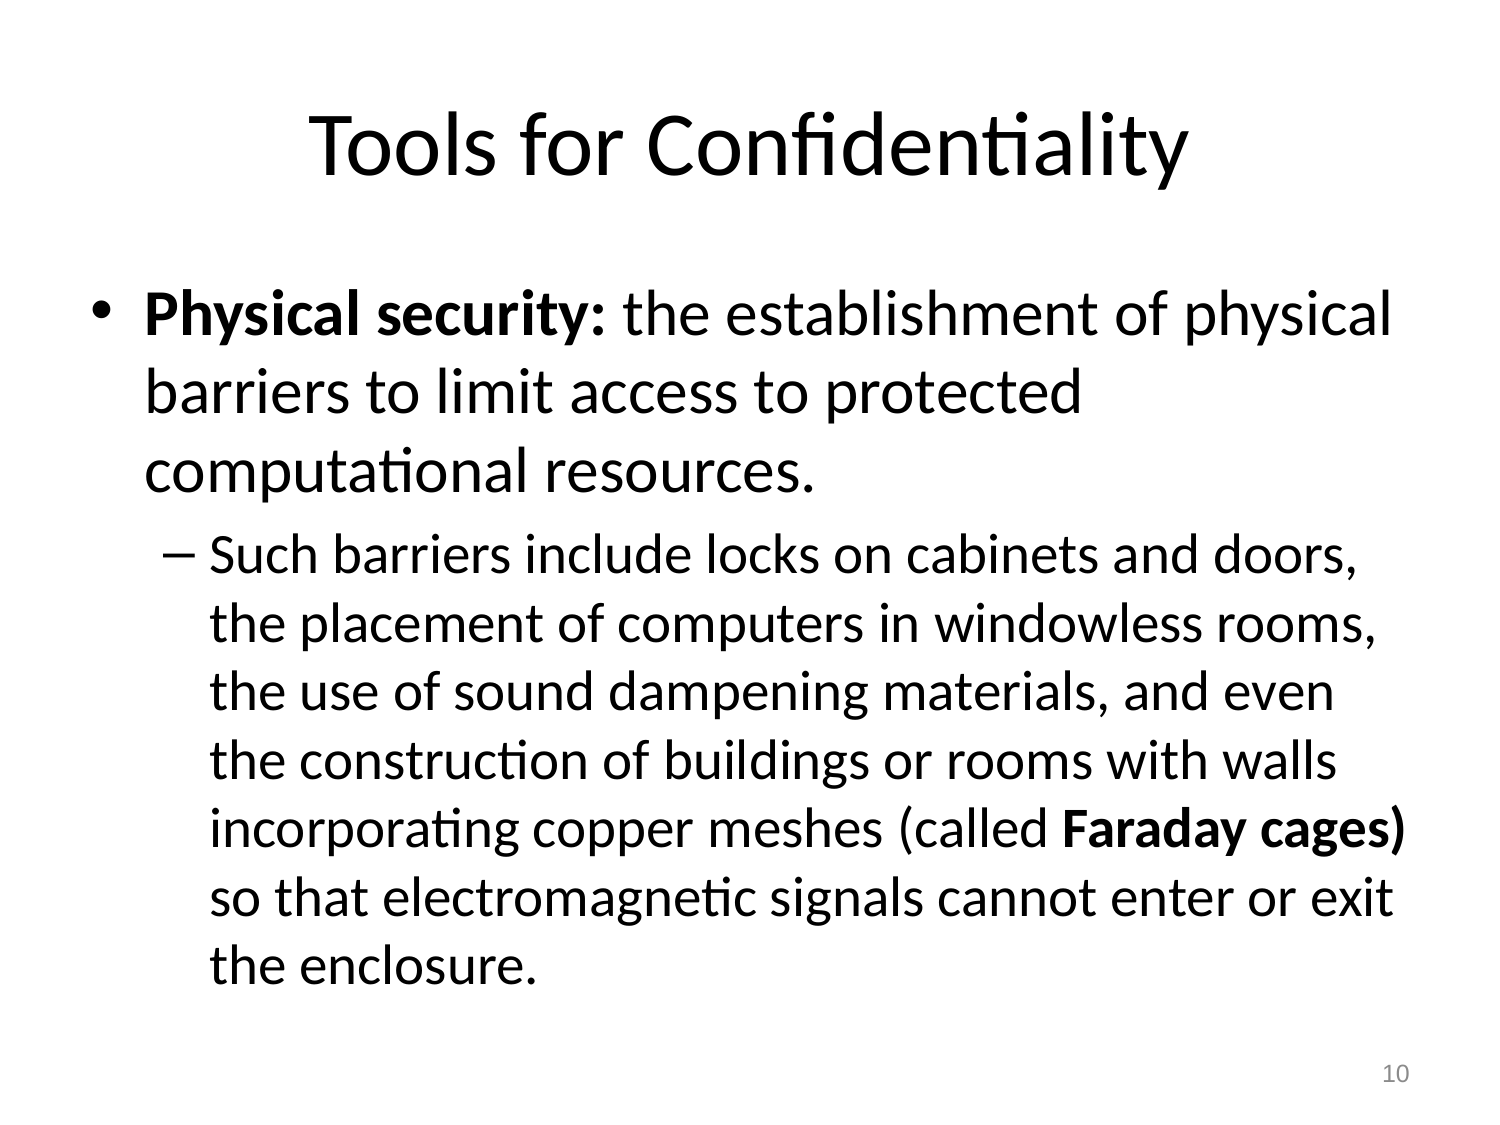

# Tools for Confidentiality
Physical security: the establishment of physical barriers to limit access to protected computational resources.
Such barriers include locks on cabinets and doors, the placement of computers in windowless rooms, the use of sound dampening materials, and even the construction of buildings or rooms with walls incorporating copper meshes (called Faraday cages) so that electromagnetic signals cannot enter or exit the enclosure.
10